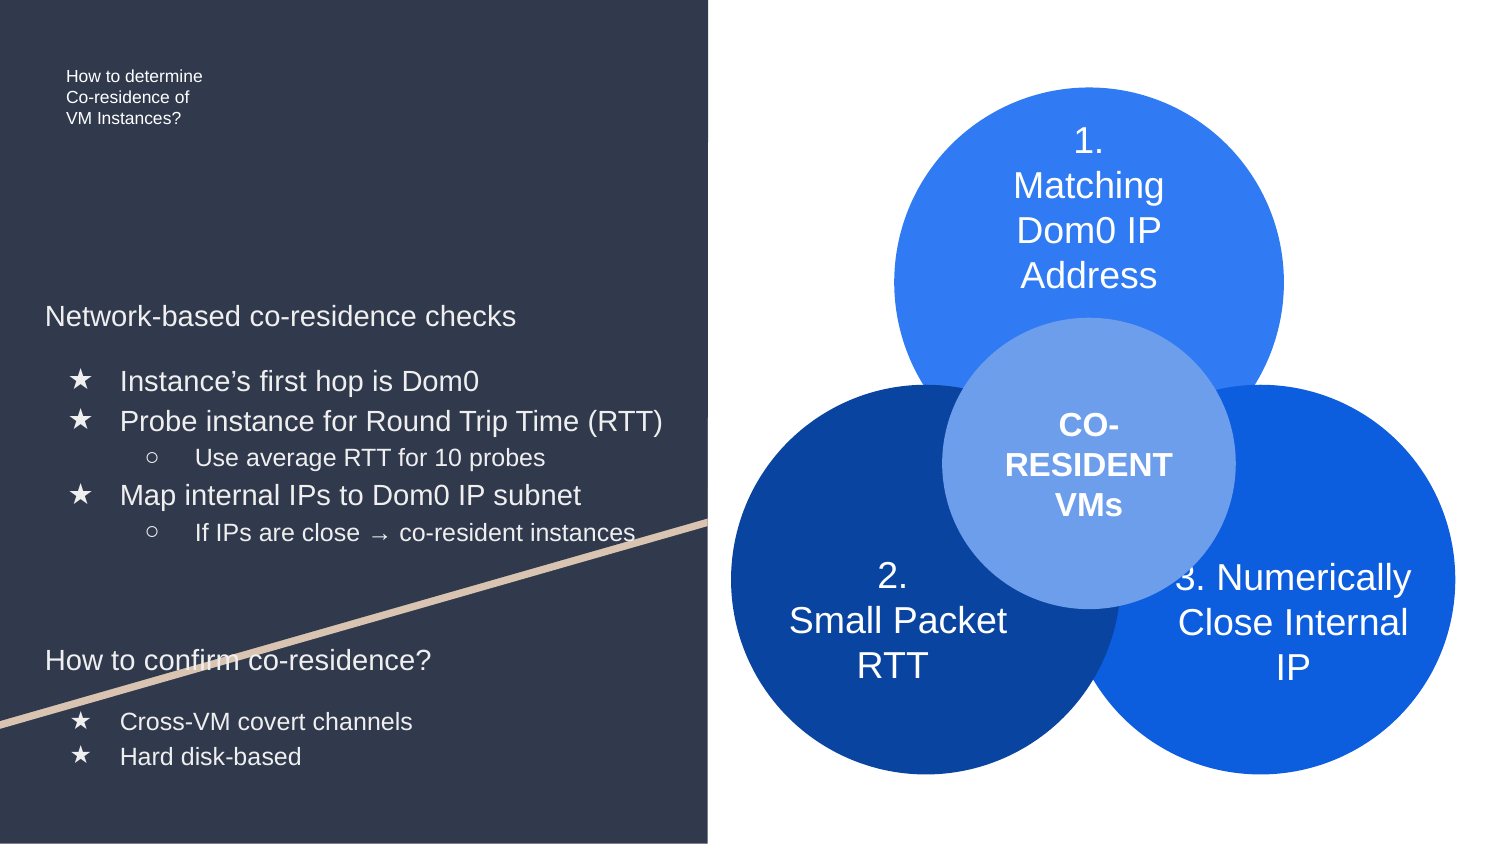

# How to determine
Co-residence of
VM Instances?

1.
Matching Dom0 IP Address
Network-based co-residence checks
Instance’s first hop is Dom0
Probe instance for Round Trip Time (RTT)
Use average RTT for 10 probes
Map internal IPs to Dom0 IP subnet
If IPs are close → co-resident instances

How to confirm co-residence?
Cross-VM covert channels
Hard disk-based
CO-
RESIDENT
VMs

2.
 Small Packet RTT

3. Numerically Close Internal IP